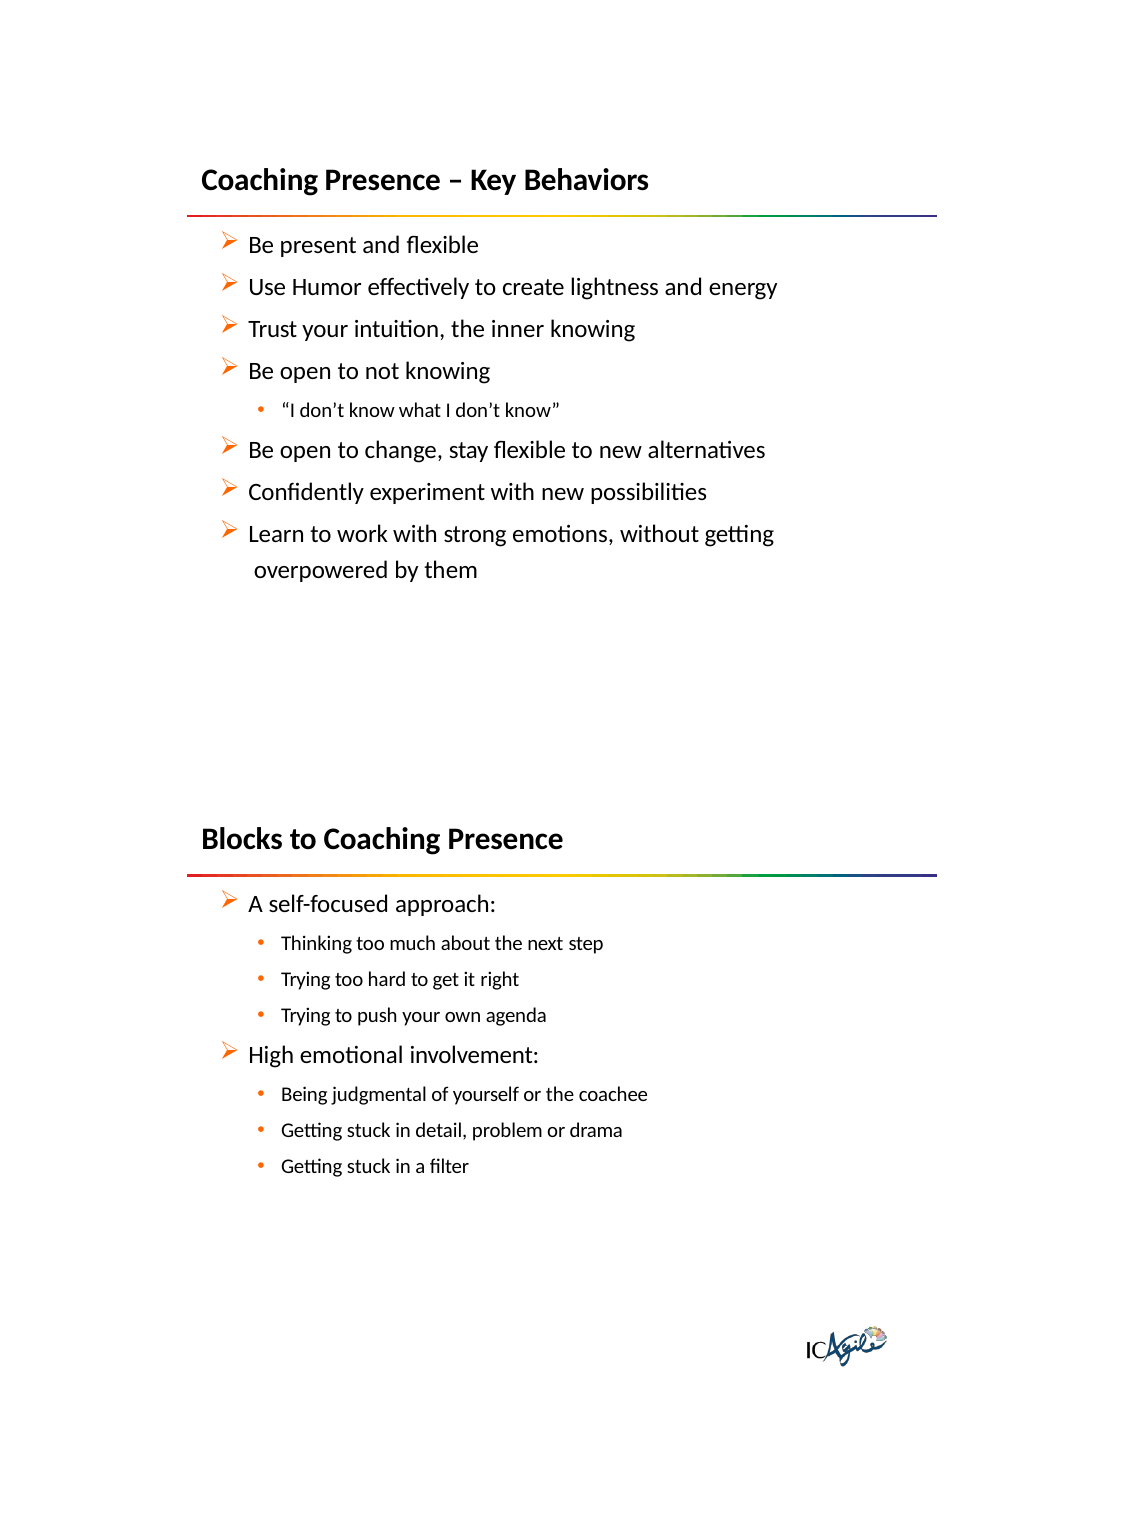

Coaching Presence – Key Behaviors

Be present and flexible
Use Humor effectively to create lightness and energy
Trust your intuition, the inner knowing
Be open to not knowing
“I don’t know what I don’t know”
Be open to change, stay flexible to new alternatives
Confidently experiment with new possibilities
Learn to work with strong emotions, without getting  overpowered by them

Blocks to Coaching Presence

A self-focused approach:
Thinking too much about the next step
Trying too hard to get it right
Trying to push your own agenda
High emotional involvement:
Being judgmental of yourself or the coachee
Getting stuck in detail, problem or drama
Getting stuck in a filter